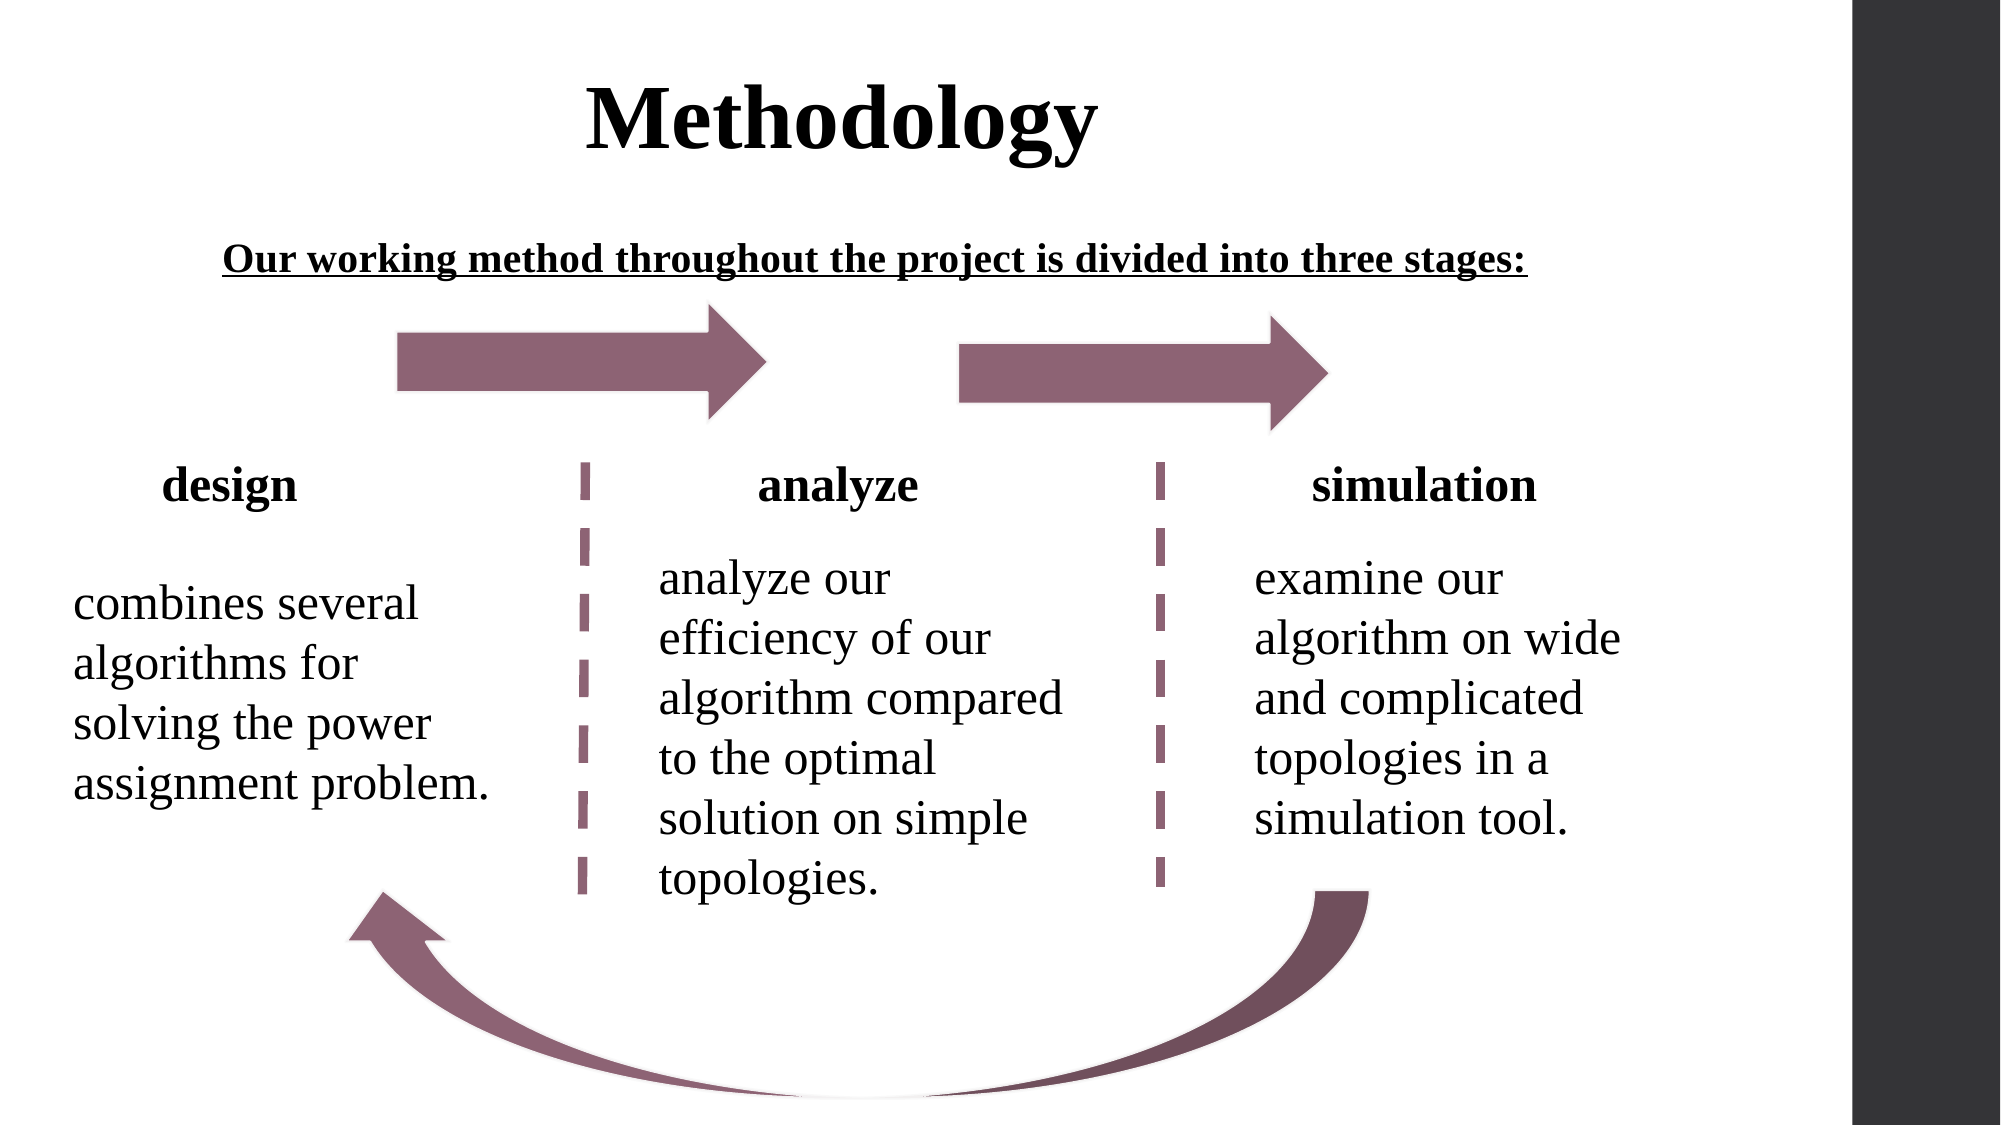

# Methodology
Our working method throughout the project is divided into three stages:

analyze
simulation
design

analyze our efficiency of our algorithm compared to the optimal solution on simple topologies.
examine our algorithm on wide and complicated topologies in a simulation tool.
combines several algorithms for solving the power assignment problem.